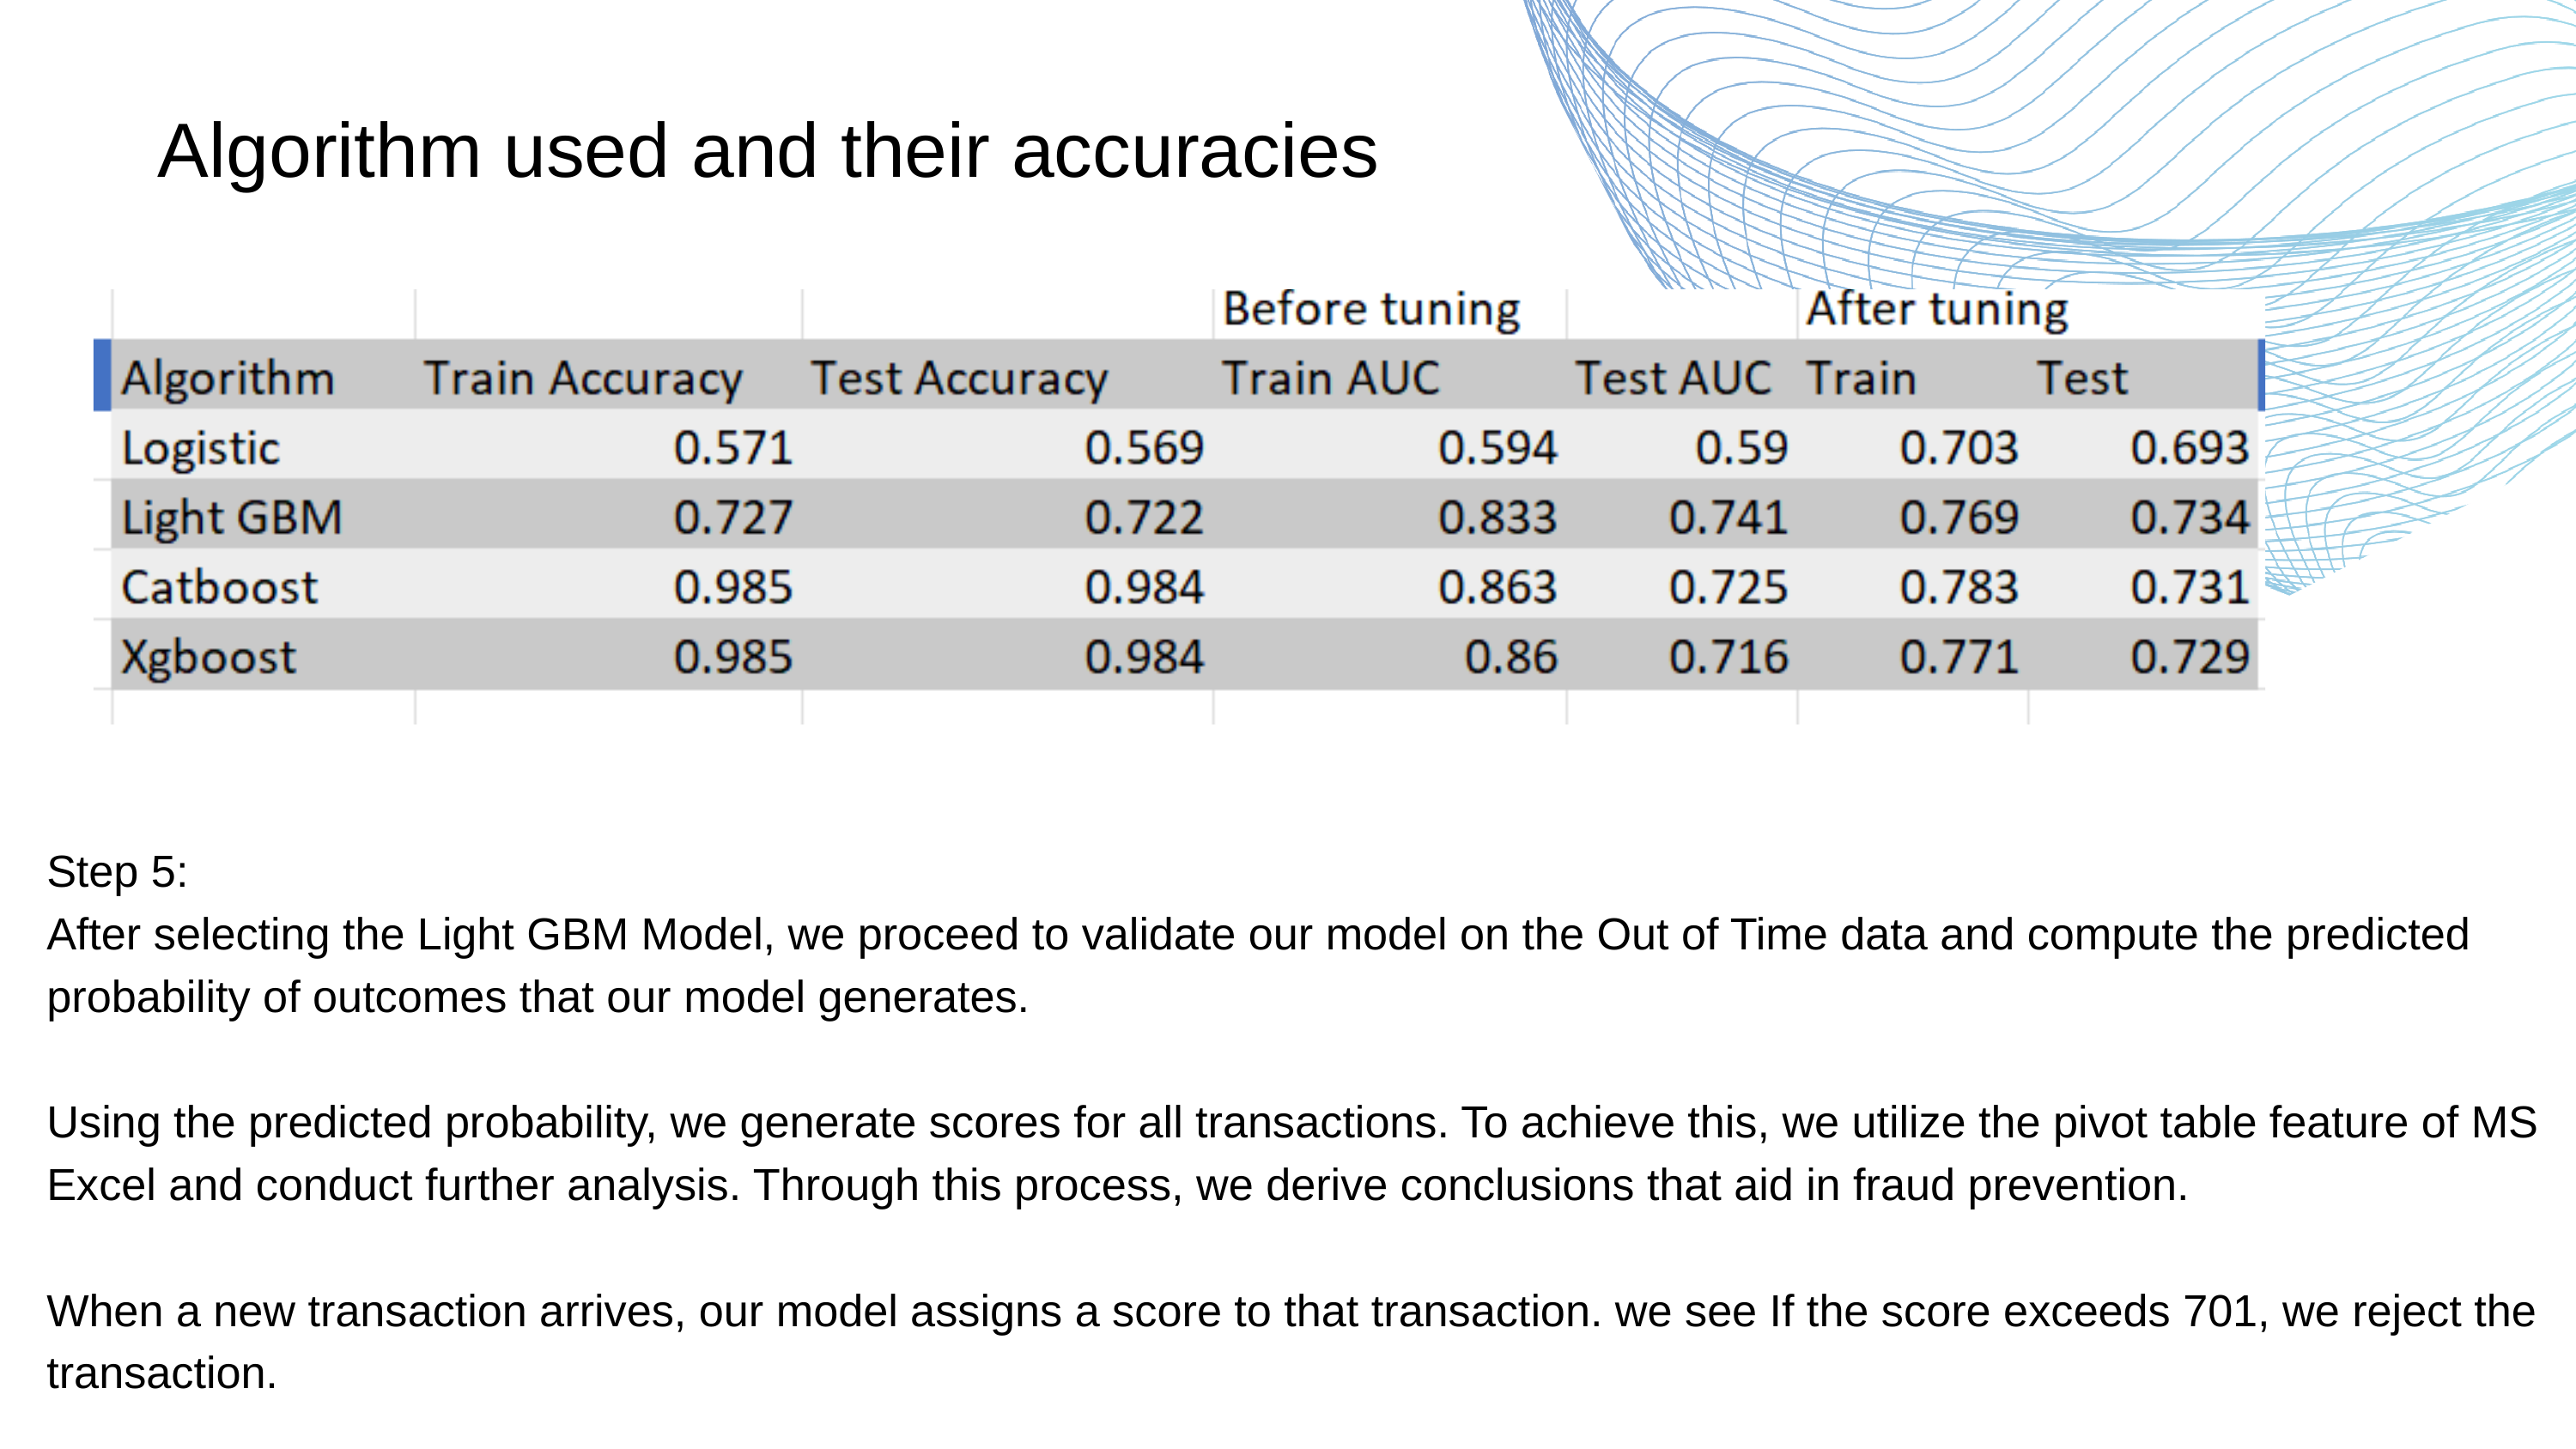

Algorithm used and their accuracies

Step 5:
After selecting the Light GBM Model, we proceed to validate our model on the Out of Time data and compute the predicted probability of outcomes that our model generates.

Using the predicted probability, we generate scores for all transactions. To achieve this, we utilize the pivot table feature of MS Excel and conduct further analysis. Through this process, we derive conclusions that aid in fraud prevention.

When a new transaction arrives, our model assigns a score to that transaction. we see If the score exceeds 701, we reject the transaction.